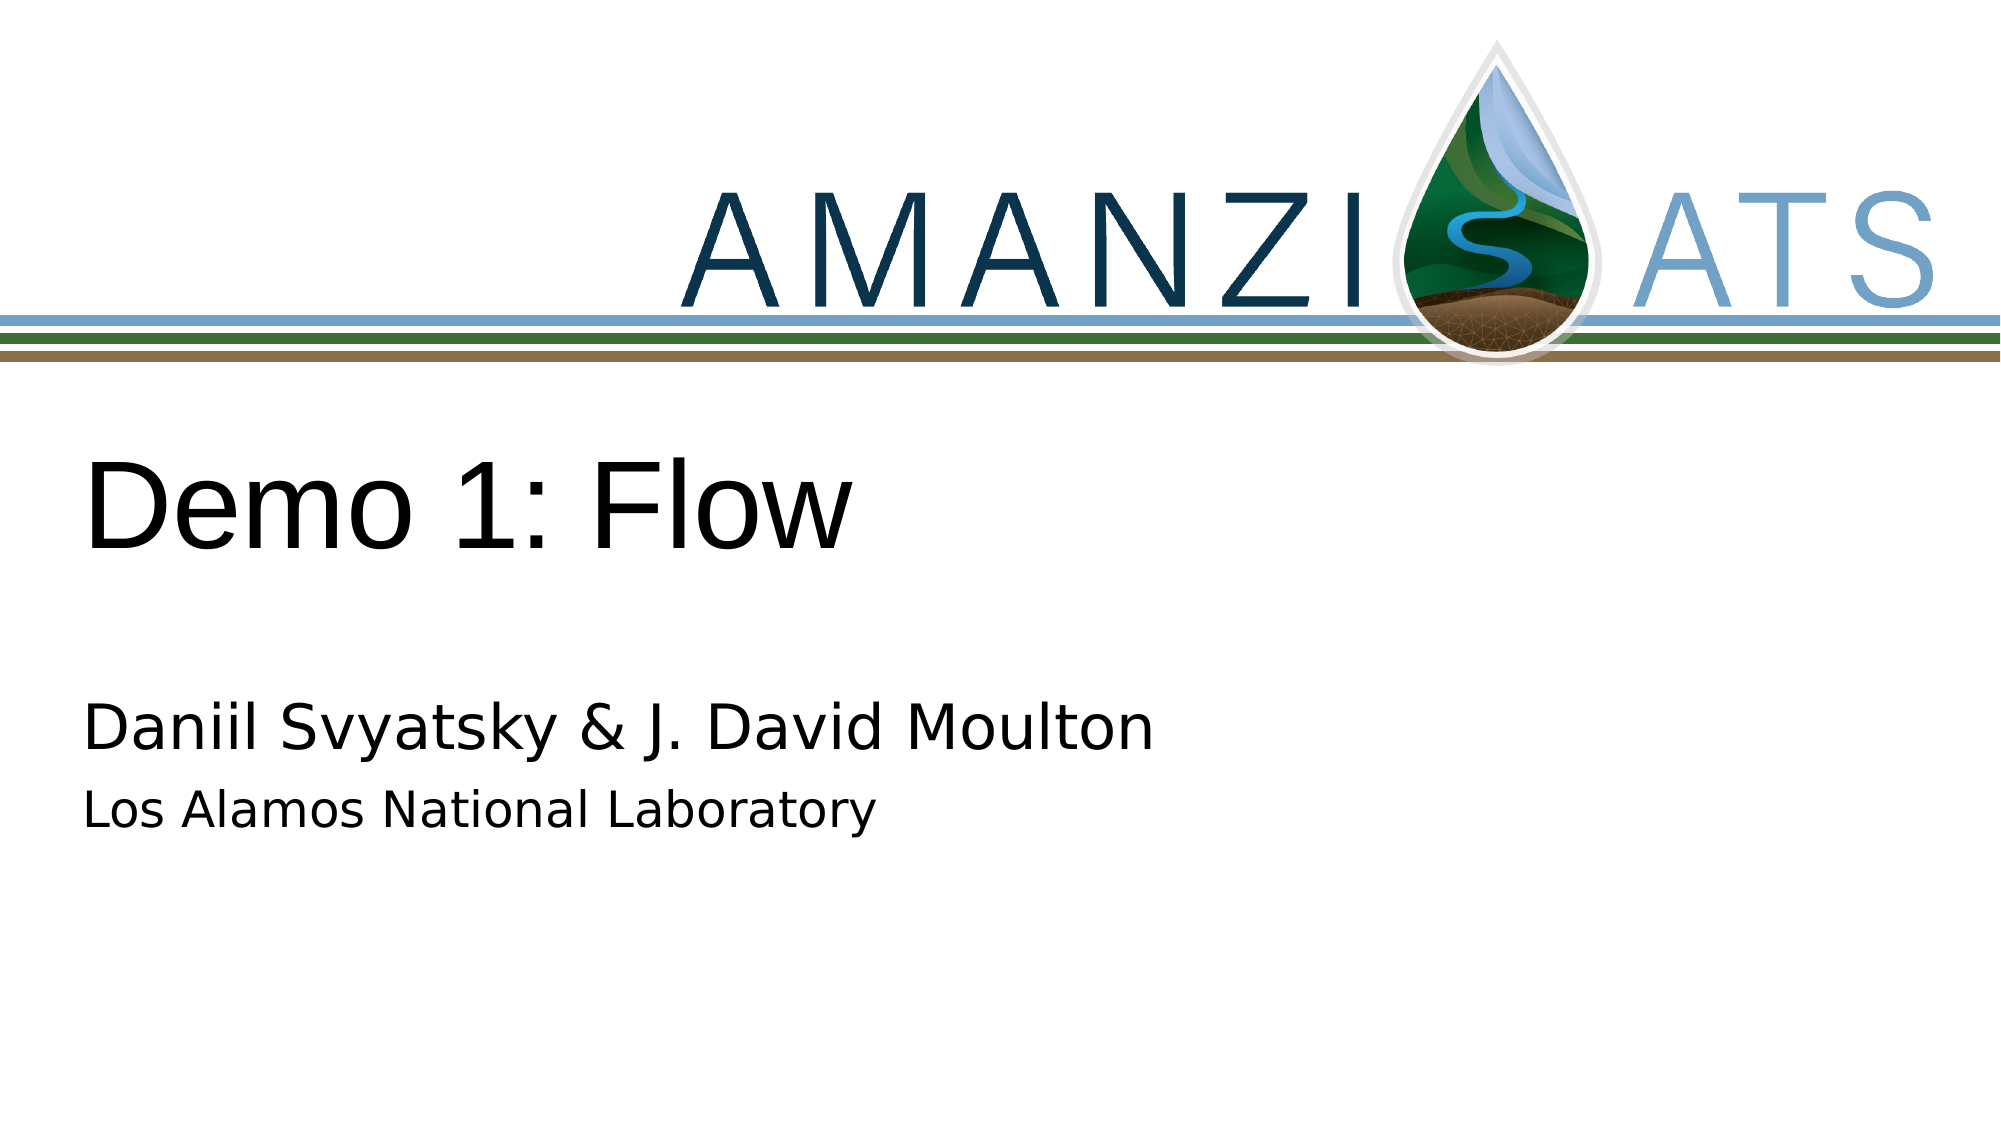

# Demo 1: Flow
Daniil Svyatsky & J. David Moulton
Los Alamos National Laboratory